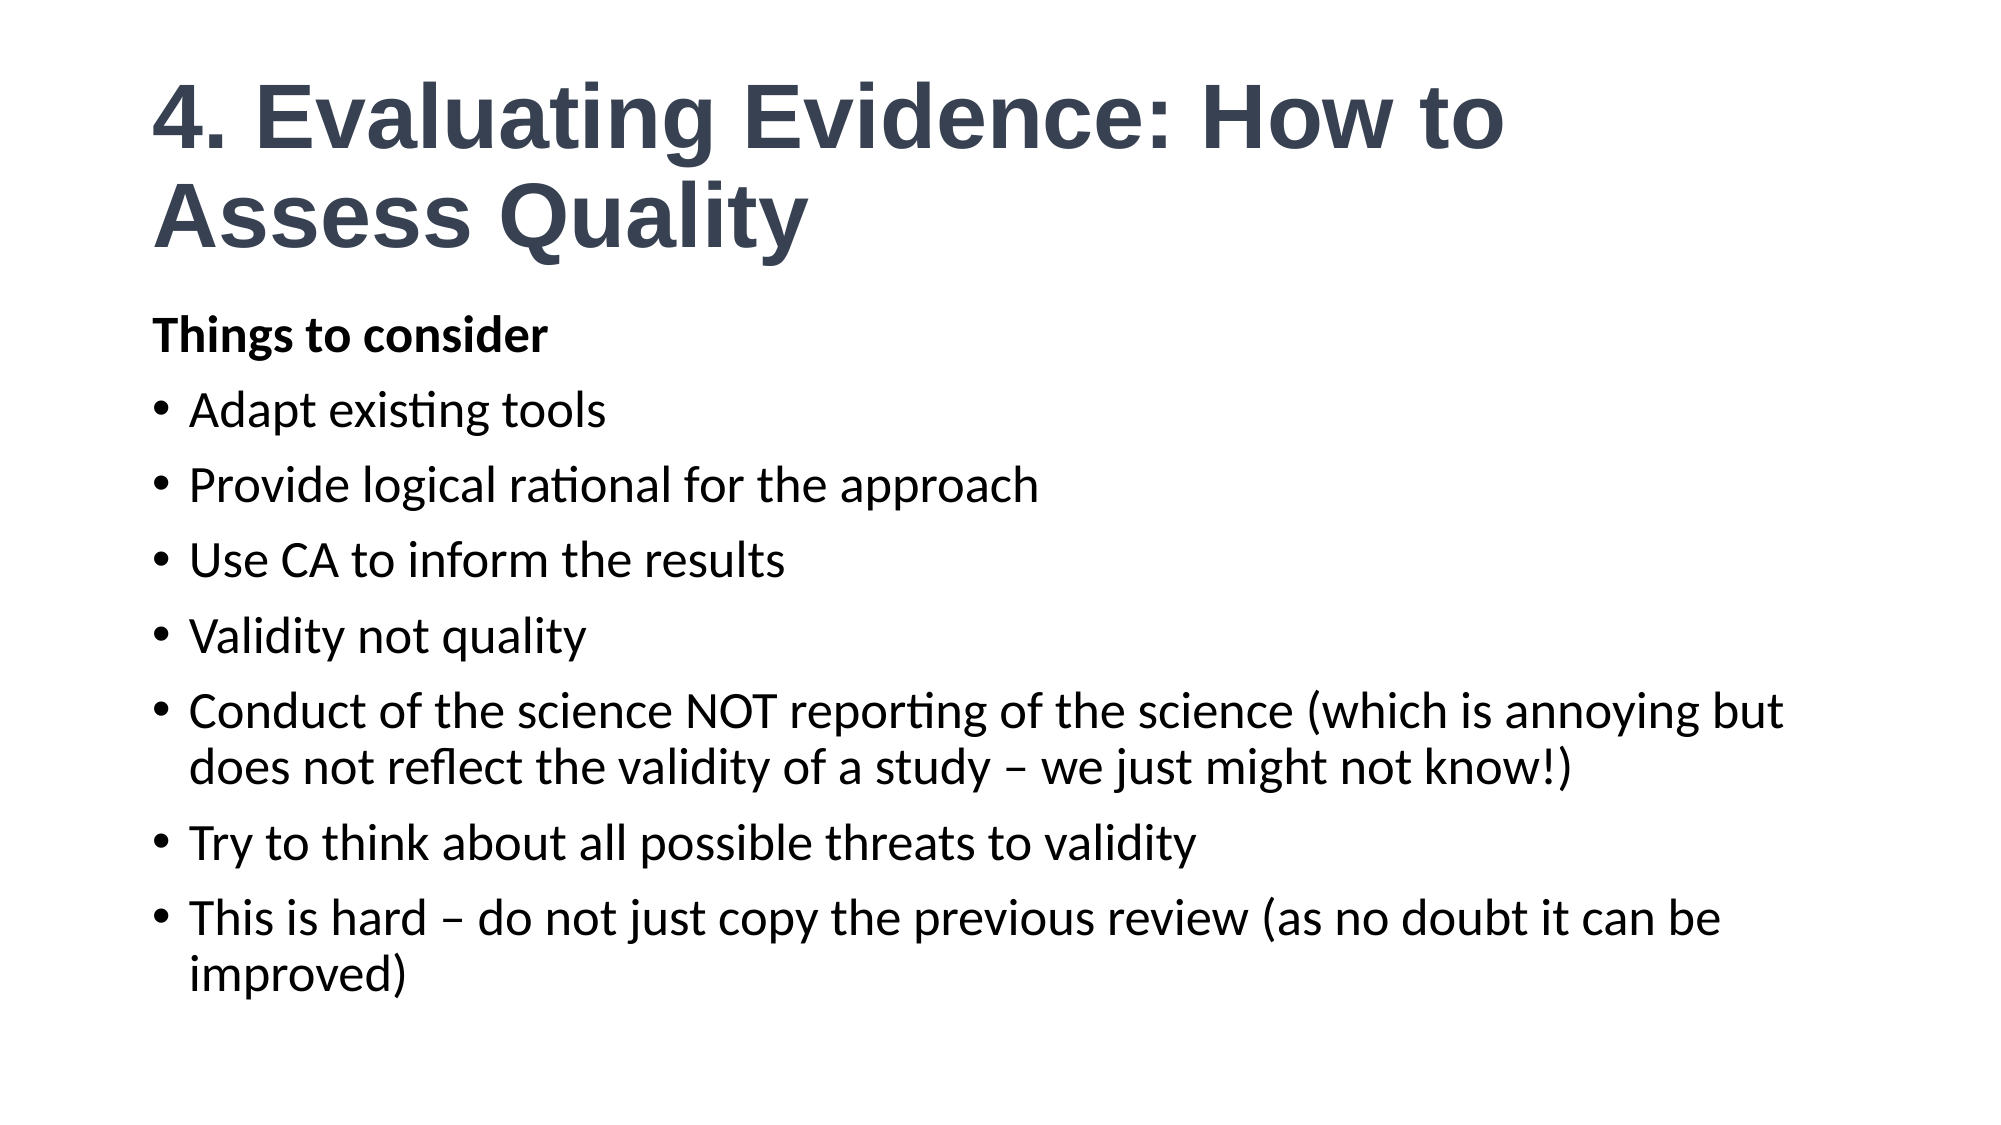

# 4. Evaluating Evidence: How to Assess Quality
Things to consider
Adapt existing tools
Provide logical rational for the approach
Use CA to inform the results
Validity not quality
Conduct of the science NOT reporting of the science (which is annoying but does not reflect the validity of a study – we just might not know!)
Try to think about all possible threats to validity
This is hard – do not just copy the previous review (as no doubt it can be improved)